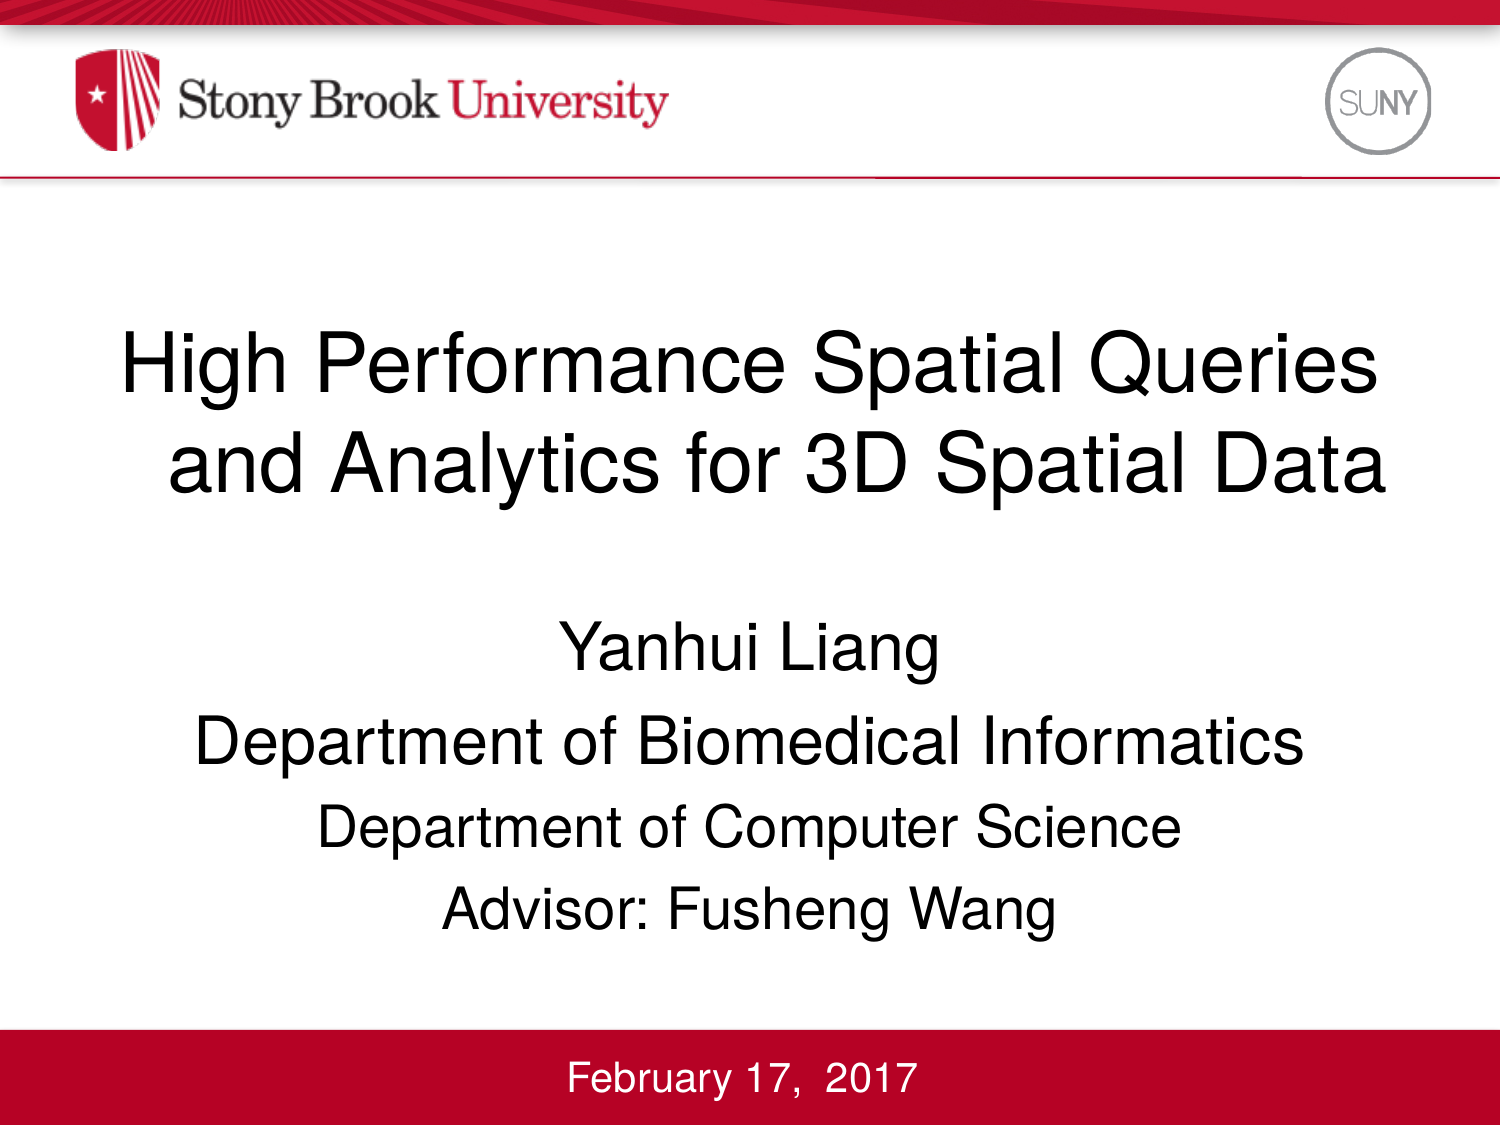

High Performance Spatial Queries and Analytics for 3D Spatial Data

Yanhui Liang
Department of Biomedical Informatics
Department of Computer Science
Advisor: Fusheng Wang
February 17,  2017